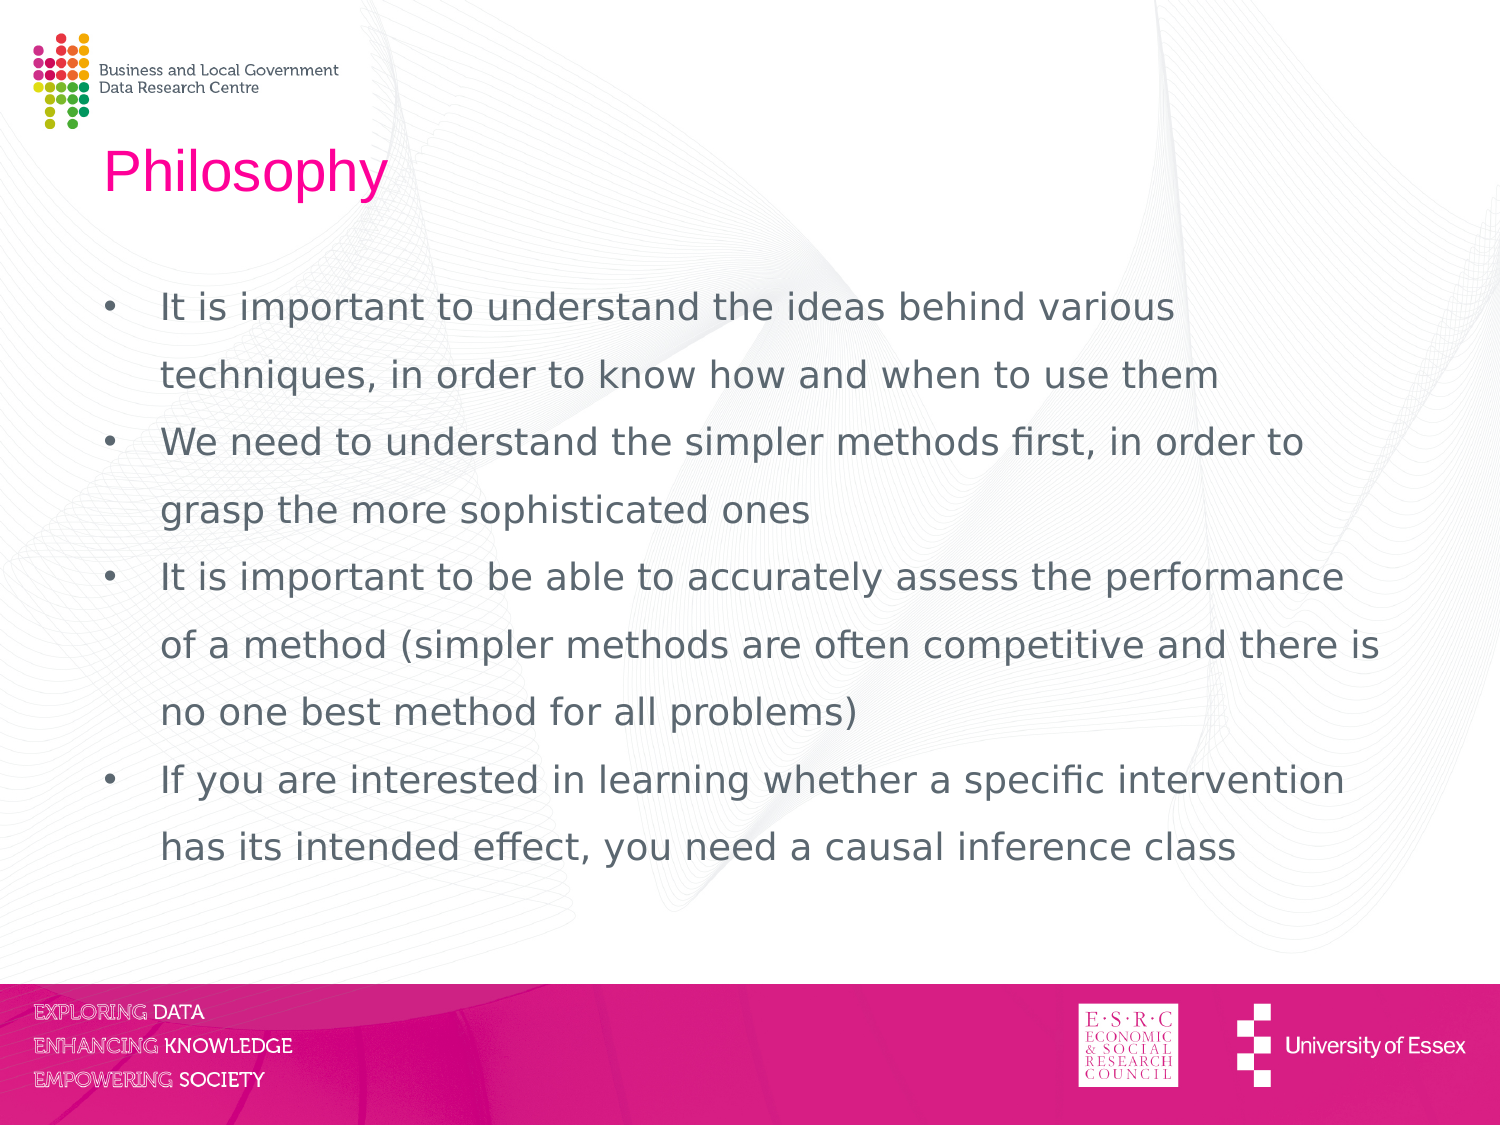

Philosophy
It is important to understand the ideas behind various techniques, in order to know how and when to use them
We need to understand the simpler methods first, in order to grasp the more sophisticated ones
It is important to be able to accurately assess the performance of a method (simpler methods are often competitive and there is no one best method for all problems)
If you are interested in learning whether a specific intervention has its intended effect, you need a causal inference class